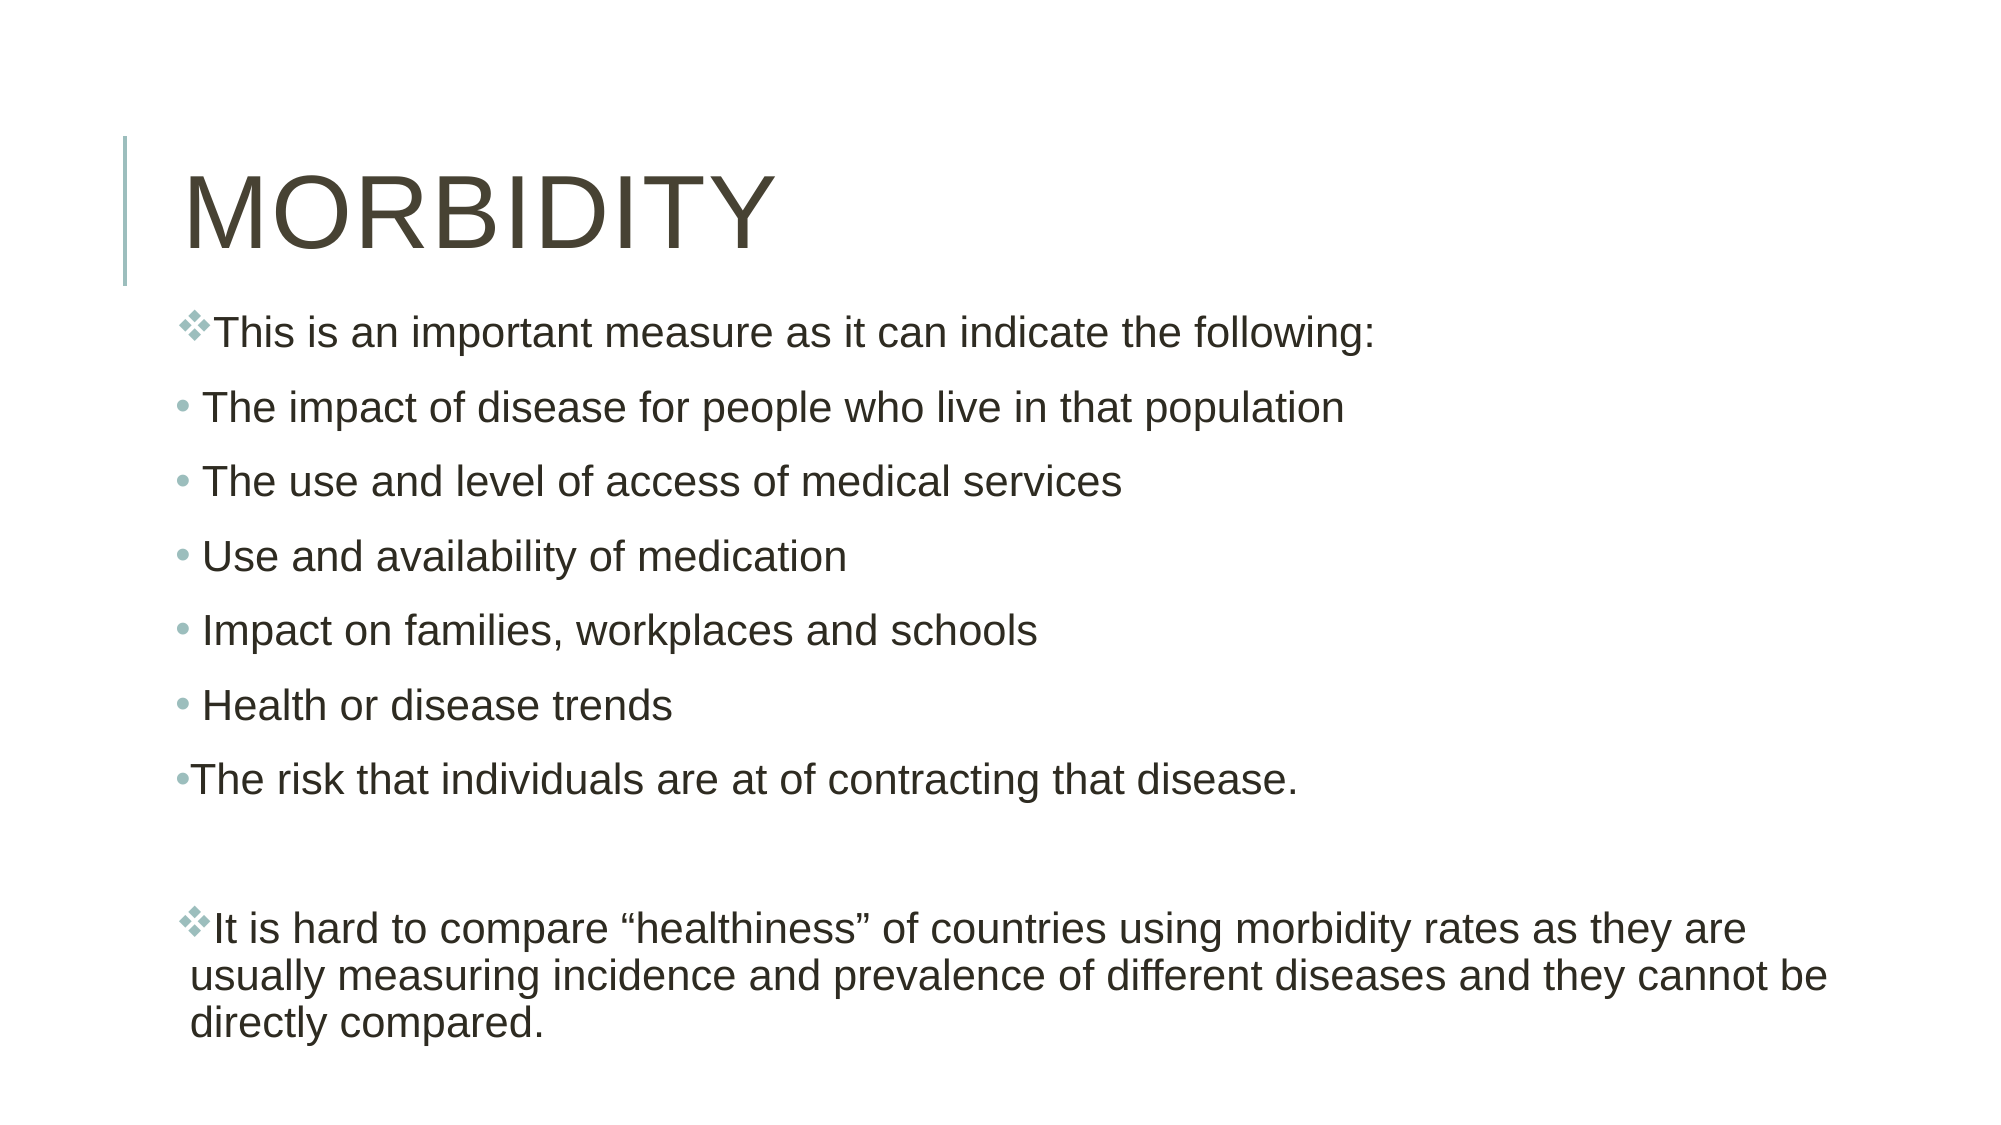

# morbidity
This is an important measure as it can indicate the following:
 The impact of disease for people who live in that population
 The use and level of access of medical services
 Use and availability of medication
 Impact on families, workplaces and schools
 Health or disease trends
The risk that individuals are at of contracting that disease.

It is hard to compare “healthiness” of countries using morbidity rates as they are usually measuring incidence and prevalence of different diseases and they cannot be directly compared.